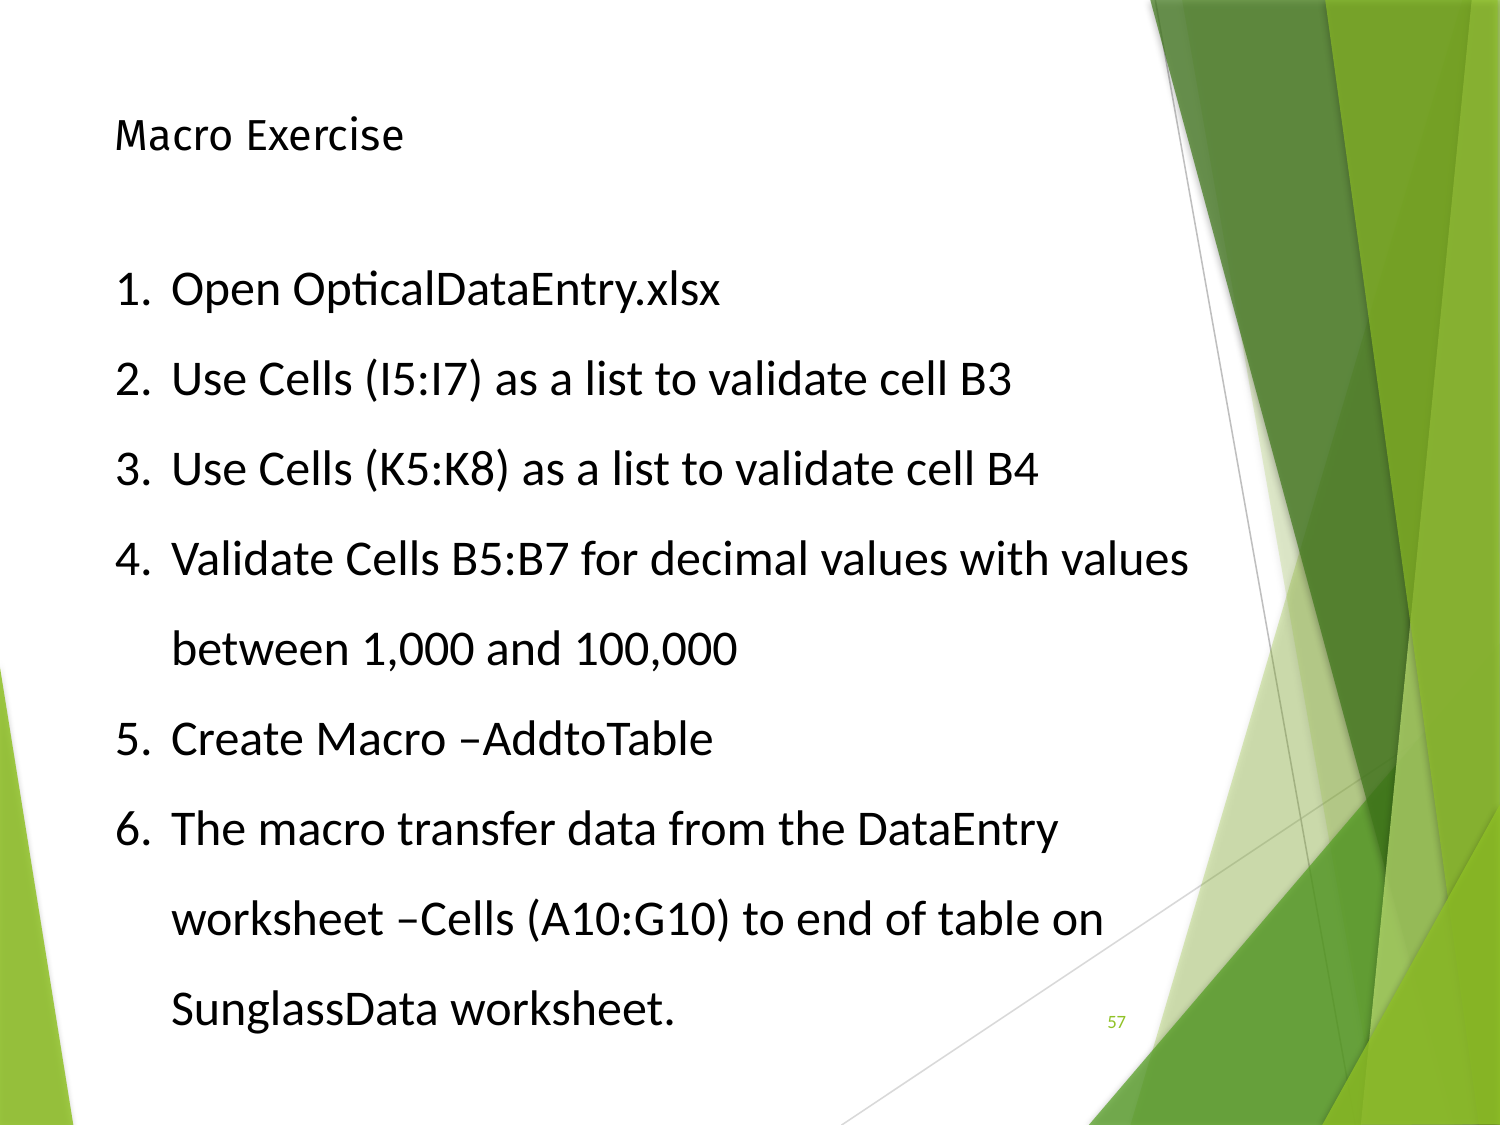

# Macro Exercise
Open OpticalDataEntry.xlsx
Use Cells (I5:I7) as a list to validate cell B3
Use Cells (K5:K8) as a list to validate cell B4
Validate Cells B5:B7 for decimal values with values between 1,000 and 100,000
Create Macro –AddtoTable
The macro transfer data from the DataEntry worksheet –Cells (A10:G10) to end of table on SunglassData worksheet.

57